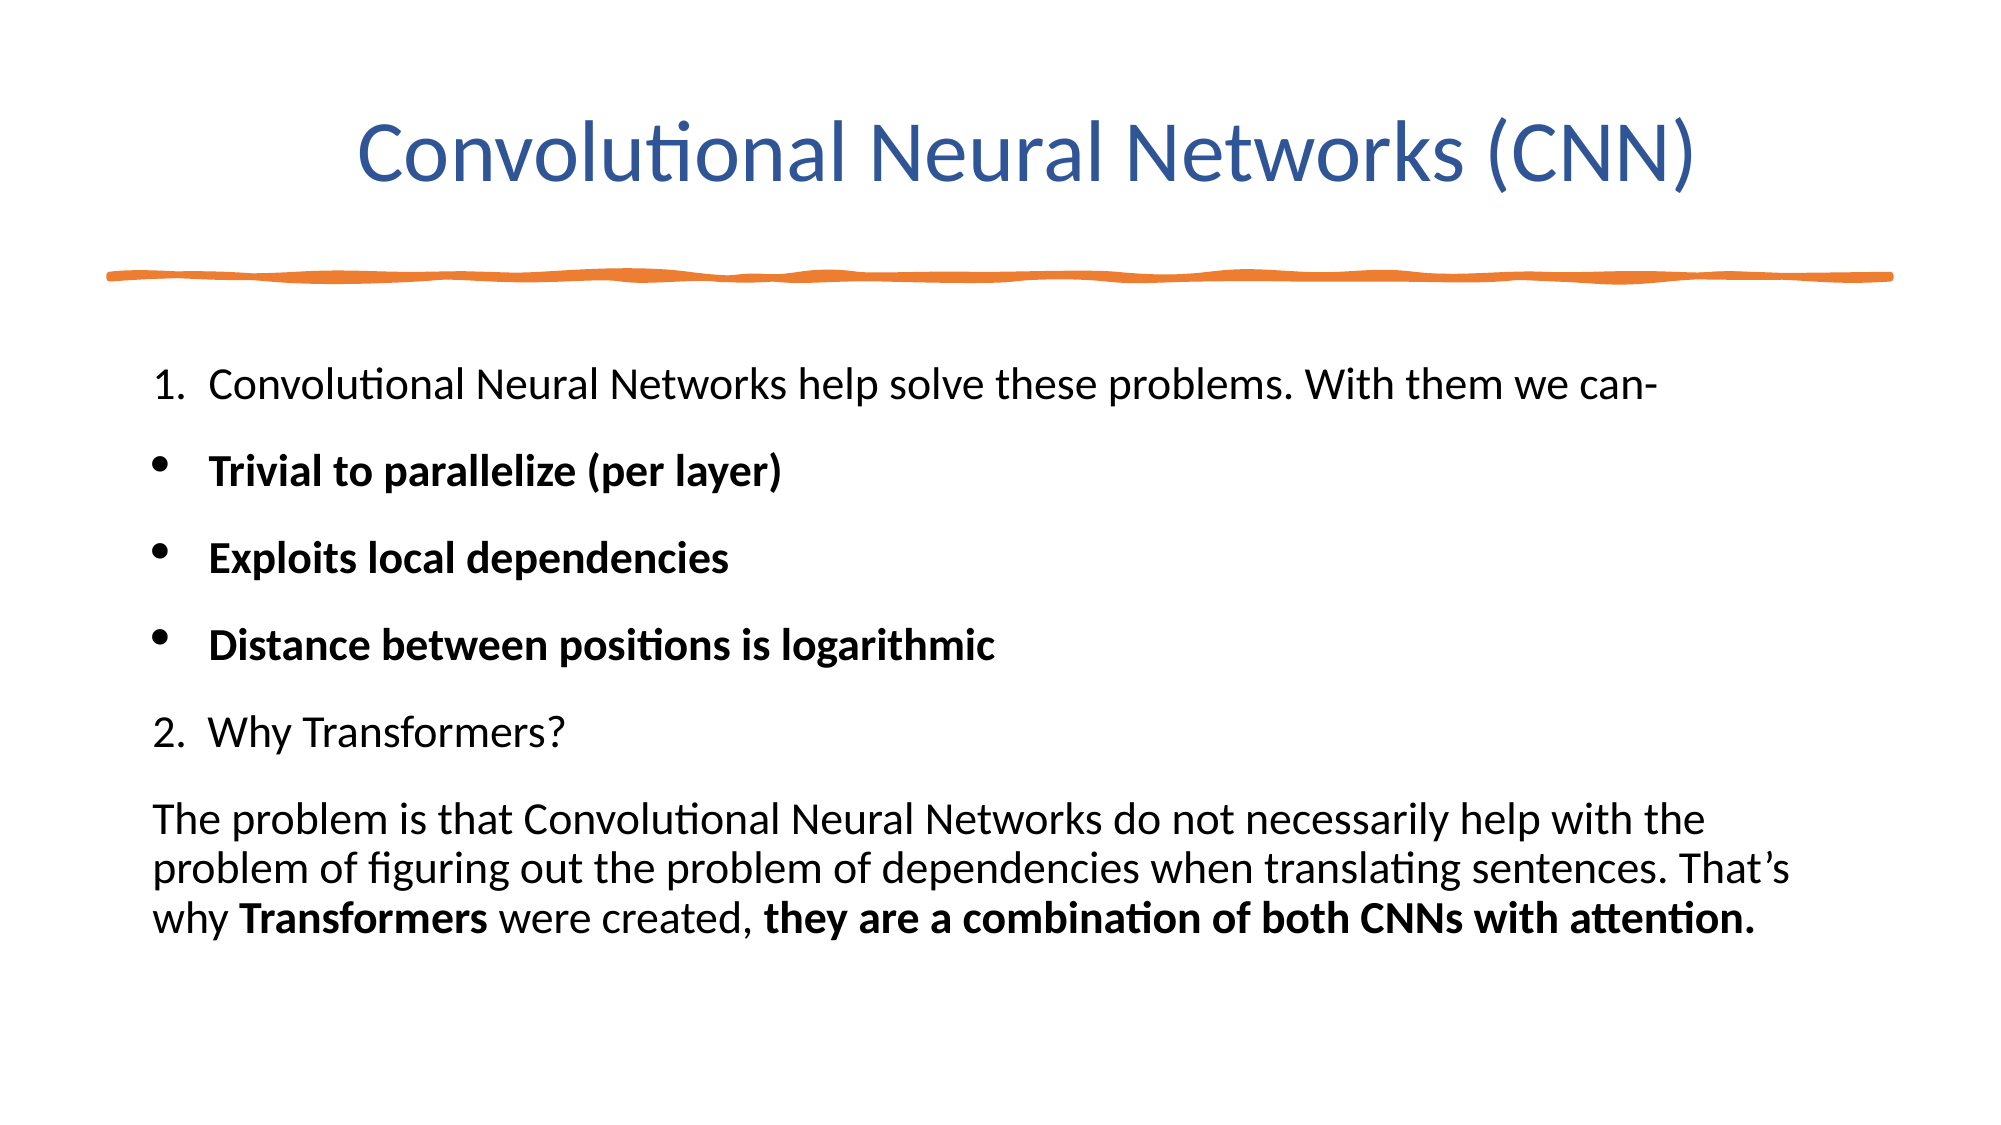

# Convolutional Neural Networks (CNN)

Convolutional Neural Networks help solve these problems. With them we can-
Trivial to parallelize (per layer)
Exploits local dependencies
Distance between positions is logarithmic
2.  Why Transformers?
The problem is that Convolutional Neural Networks do not necessarily help with the problem of figuring out the problem of dependencies when translating sentences. That’s why Transformers were created, they are a combination of both CNNs with attention.